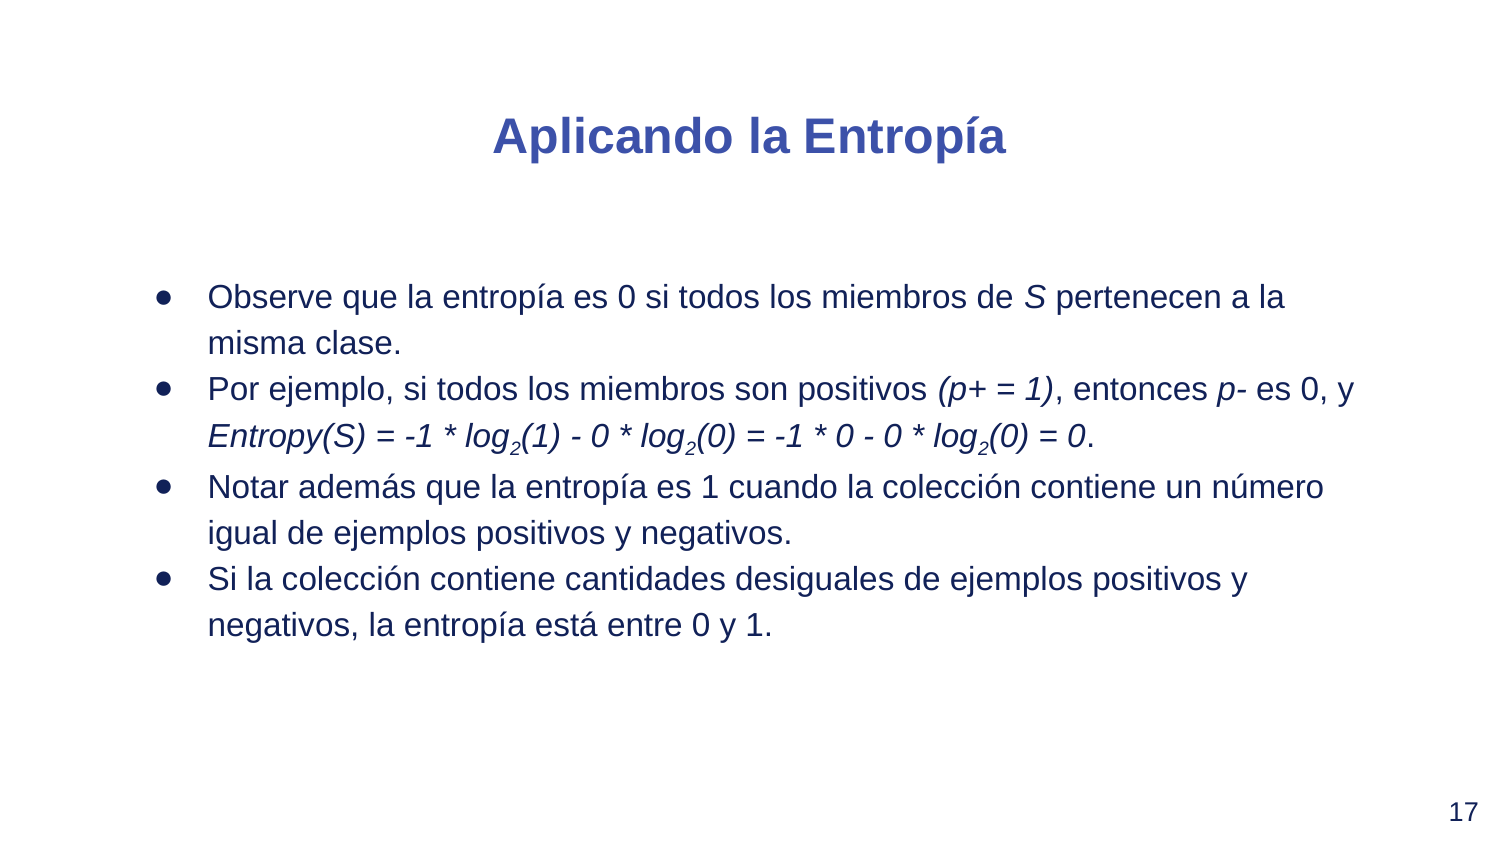

Aplicando la Entropía
Observe que la entropía es 0 si todos los miembros de S pertenecen a la misma clase.
Por ejemplo, si todos los miembros son positivos (p+ = 1), entonces p- es 0, y Entropy(S) = -1 * log2(1) - 0 * log2(0) = -1 * 0 - 0 * log2(0) = 0.
Notar además que la entropía es 1 cuando la colección contiene un número igual de ejemplos positivos y negativos.
Si la colección contiene cantidades desiguales de ejemplos positivos y negativos, la entropía está entre 0 y 1.
17